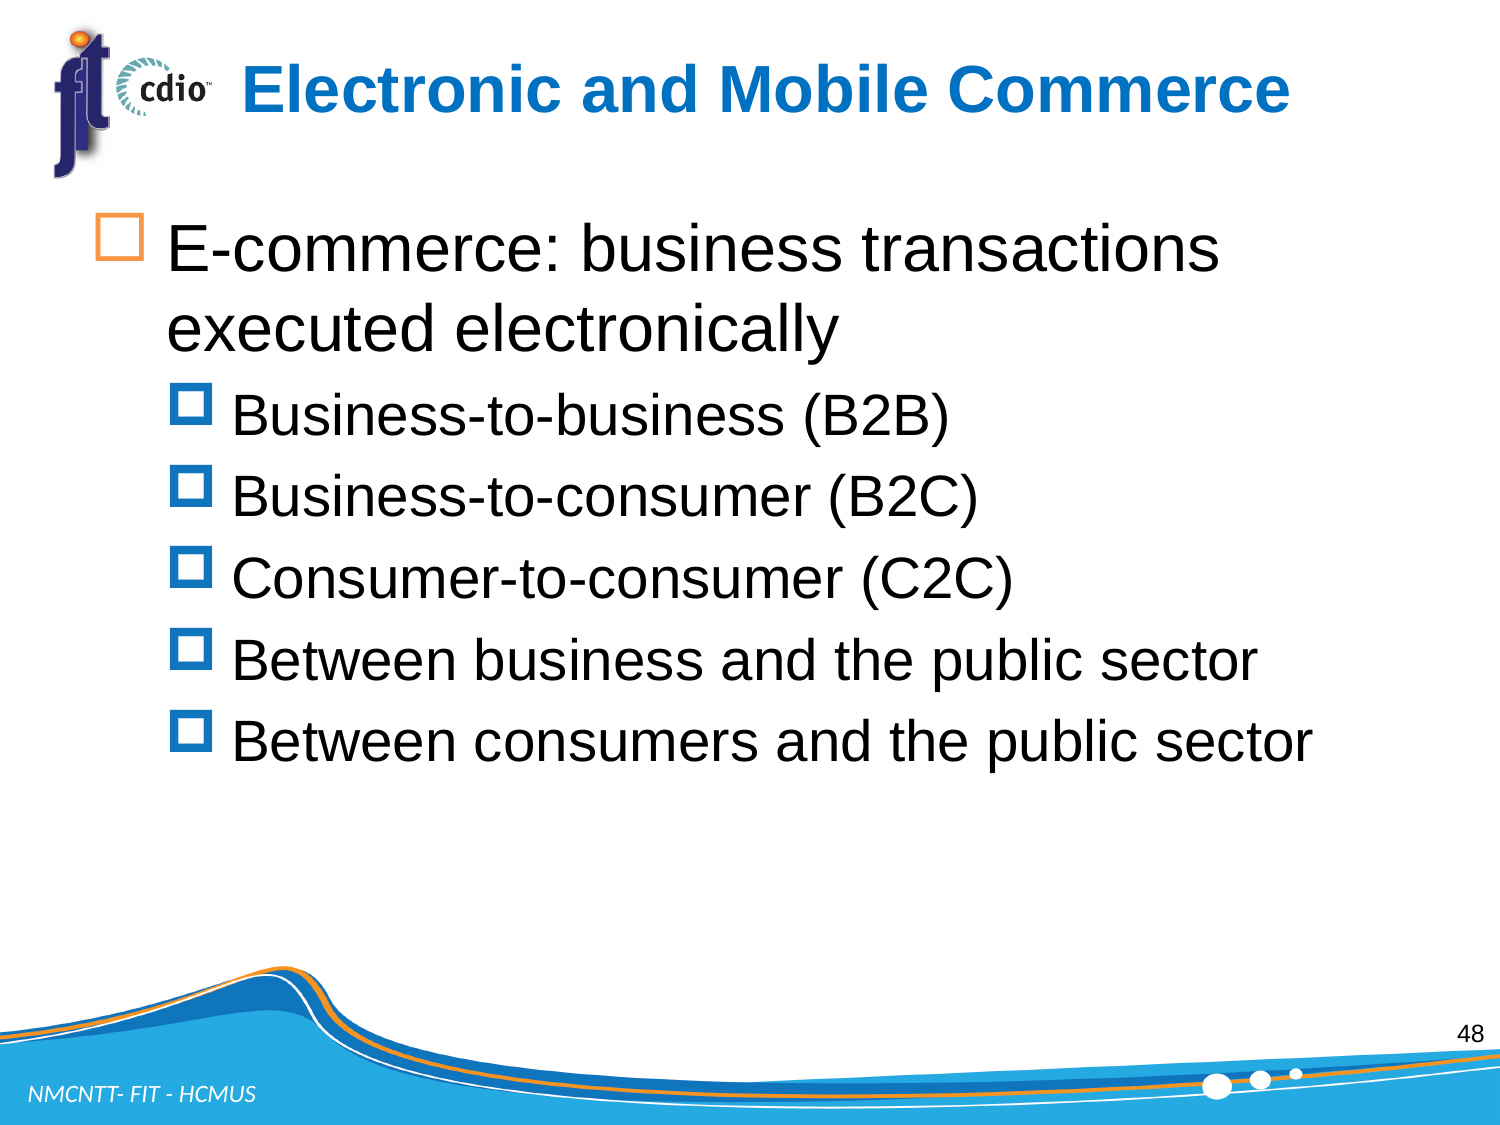

# Electronic and Mobile Commerce
E-commerce: business transactions executed electronically
Business-to-business (B2B)
Business-to-consumer (B2C)
Consumer-to-consumer (C2C)
Between business and the public sector
Between consumers and the public sector

48
NMCNTT- FIT - HCMUS